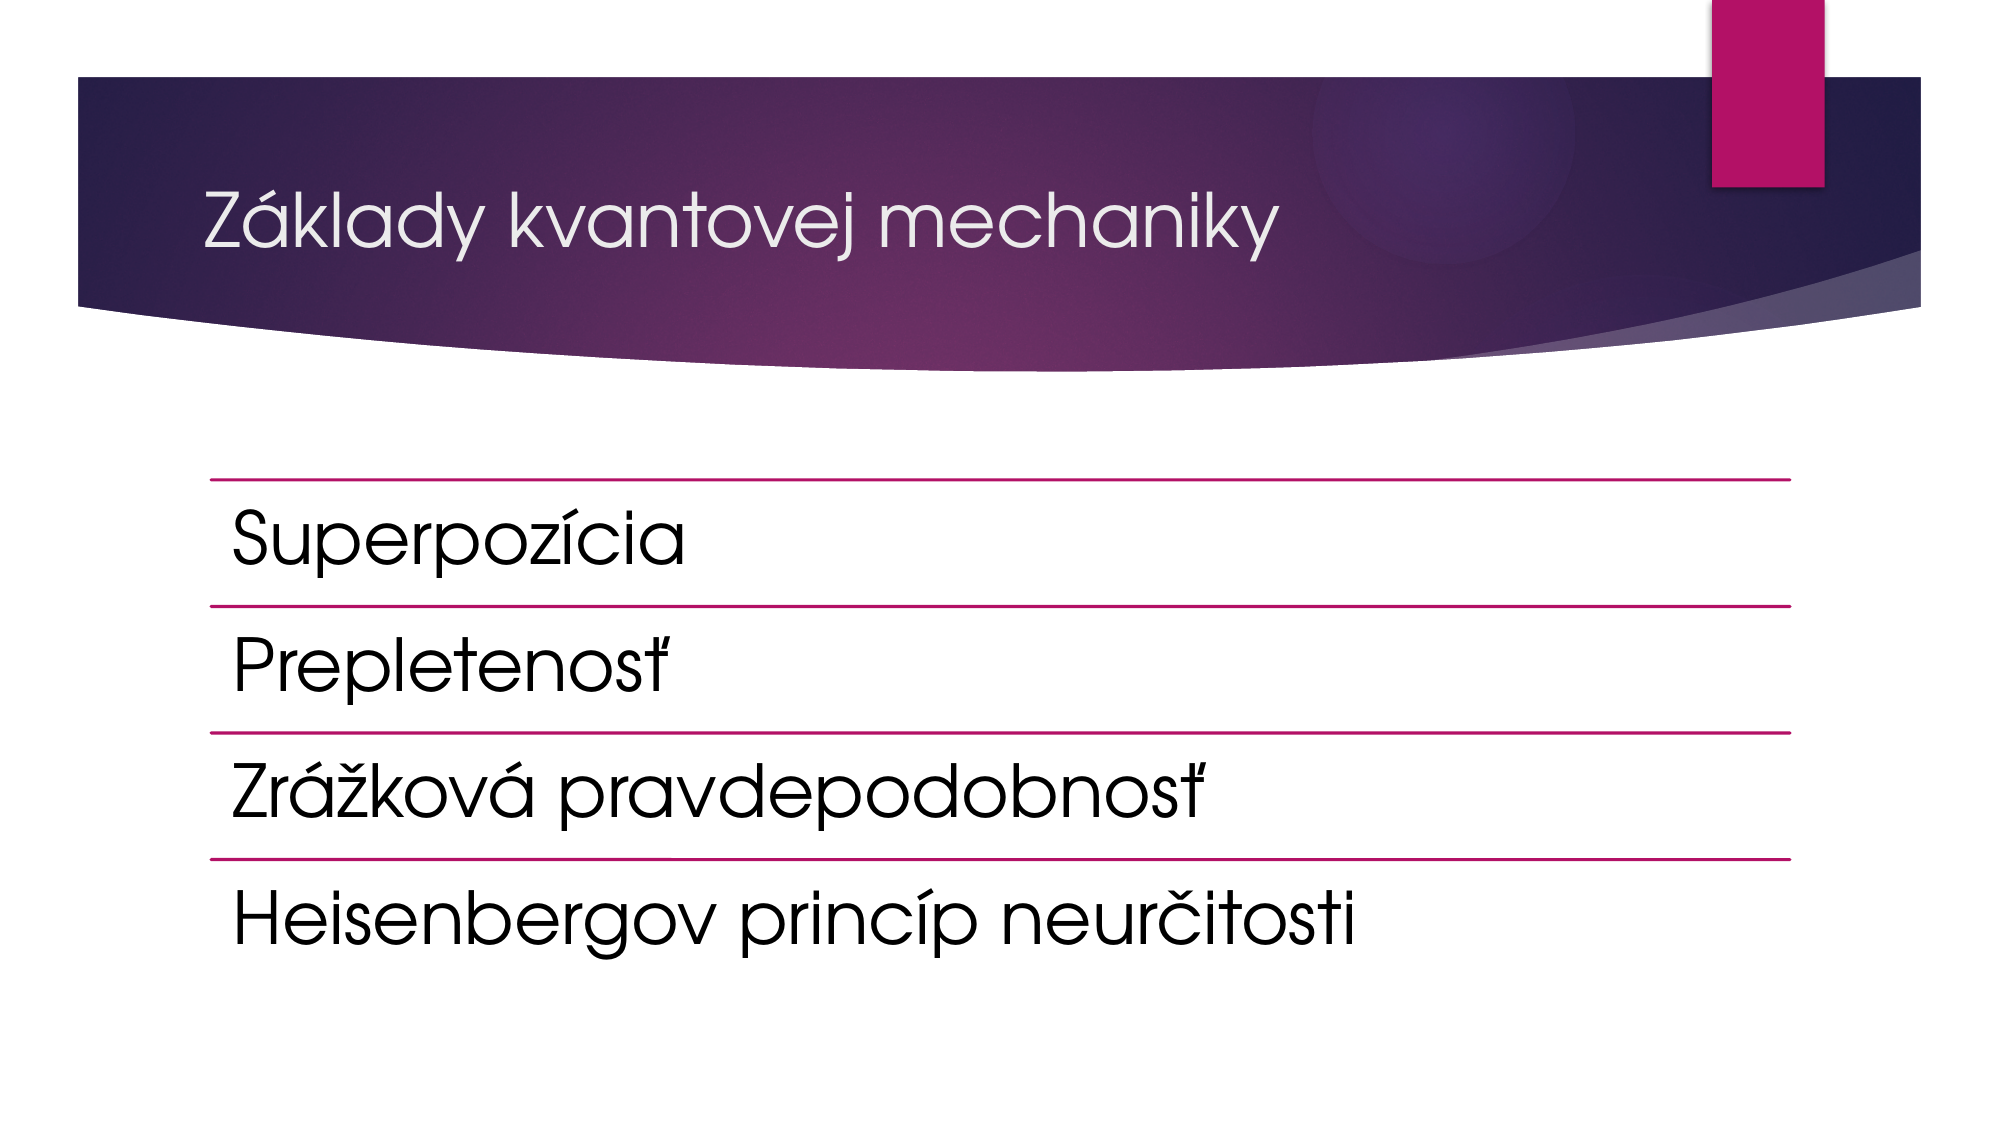

# Základy kvantovej mechaniky
Superpozícia
Prepletenosť
Zrážková pravdepodobnosť
Heisenbergov princíp neurčitosti